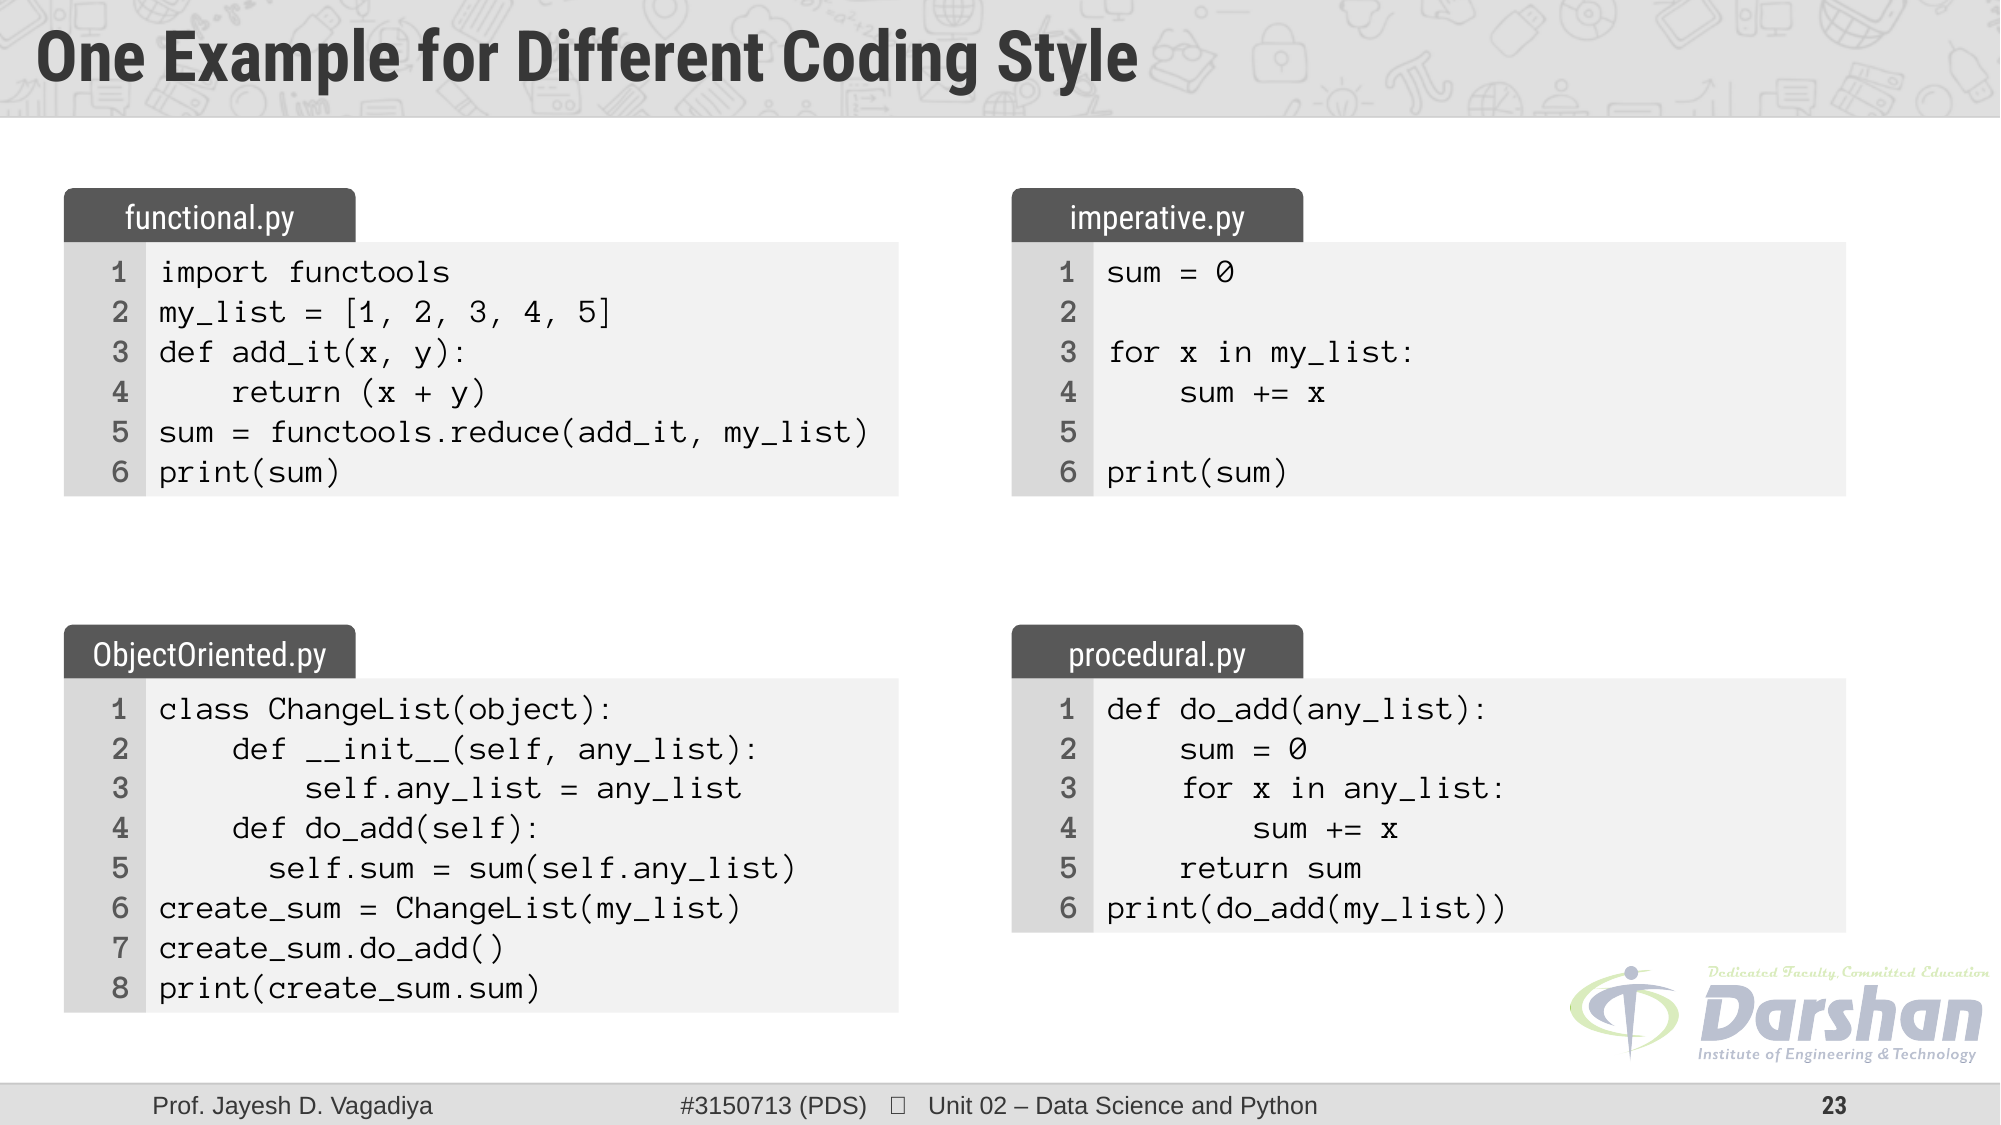

# One Example for Different Coding Style
functional.py
imperative.py
1
2
3
4
5
6
import functools
my_list = [1, 2, 3, 4, 5]
def add_it(x, y):
    return (x + y)
sum = functools.reduce(add_it, my_list)
print(sum)
1
2
3
4
5
6
sum = 0

for x in my_list:
    sum += x

print(sum)
ObjectOriented.py
procedural.py
1
2
3
4
5
6
7
8
class ChangeList(object):
    def __init__(self, any_list):
        self.any_list = any_list
    def do_add(self):
      self.sum = sum(self.any_list)
create_sum = ChangeList(my_list)
create_sum.do_add()
print(create_sum.sum)
1
2
3
4
5
6
def do_add(any_list):
    sum = 0
    for x in any_list:
        sum += x
    return sum
print(do_add(my_list))